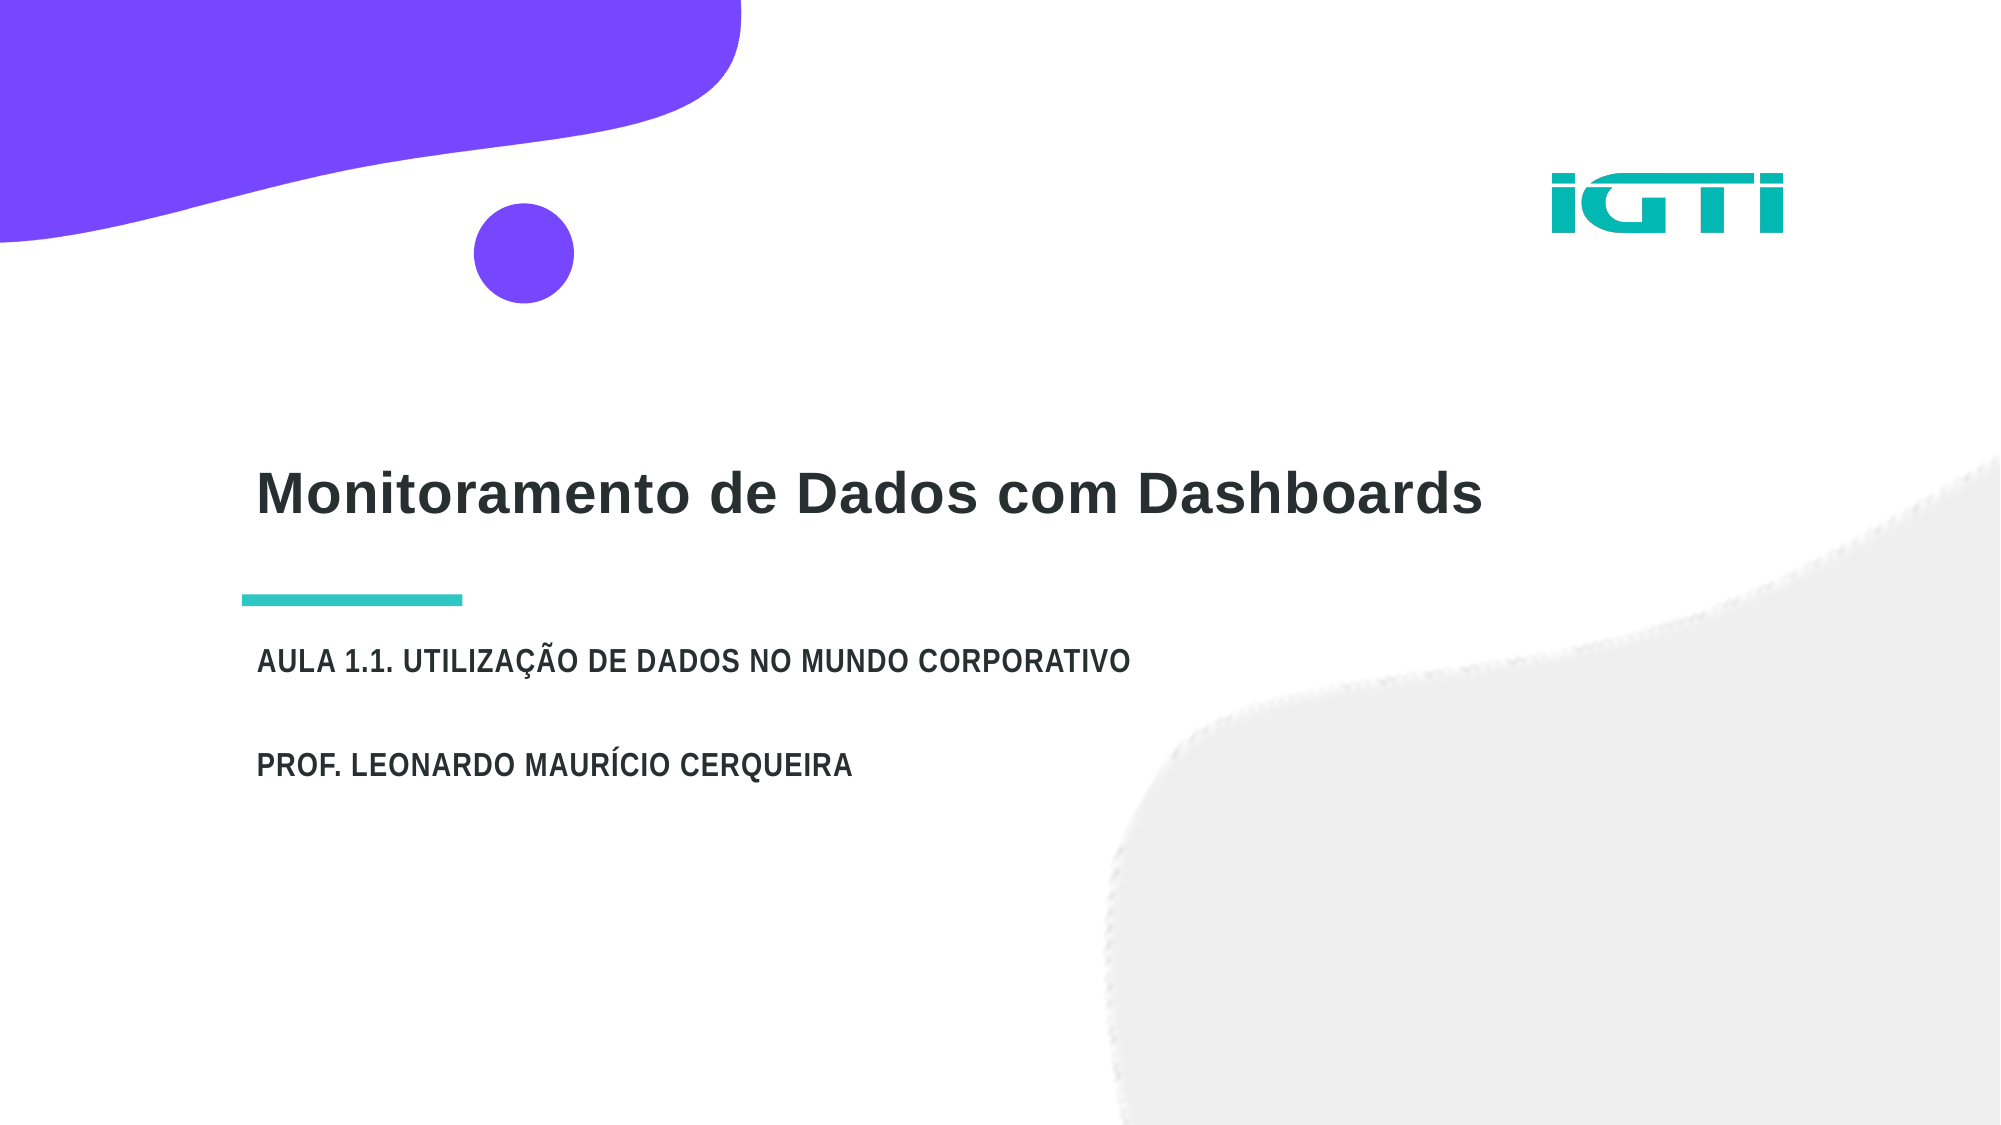

Monitoramento de Dados com Dashboards
AULA 1.1. UTILIZAÇÃO DE DADOS NO MUNDO CORPORATIVO
PROF. LEONARDO MAURÍCIO CERQUEIRA